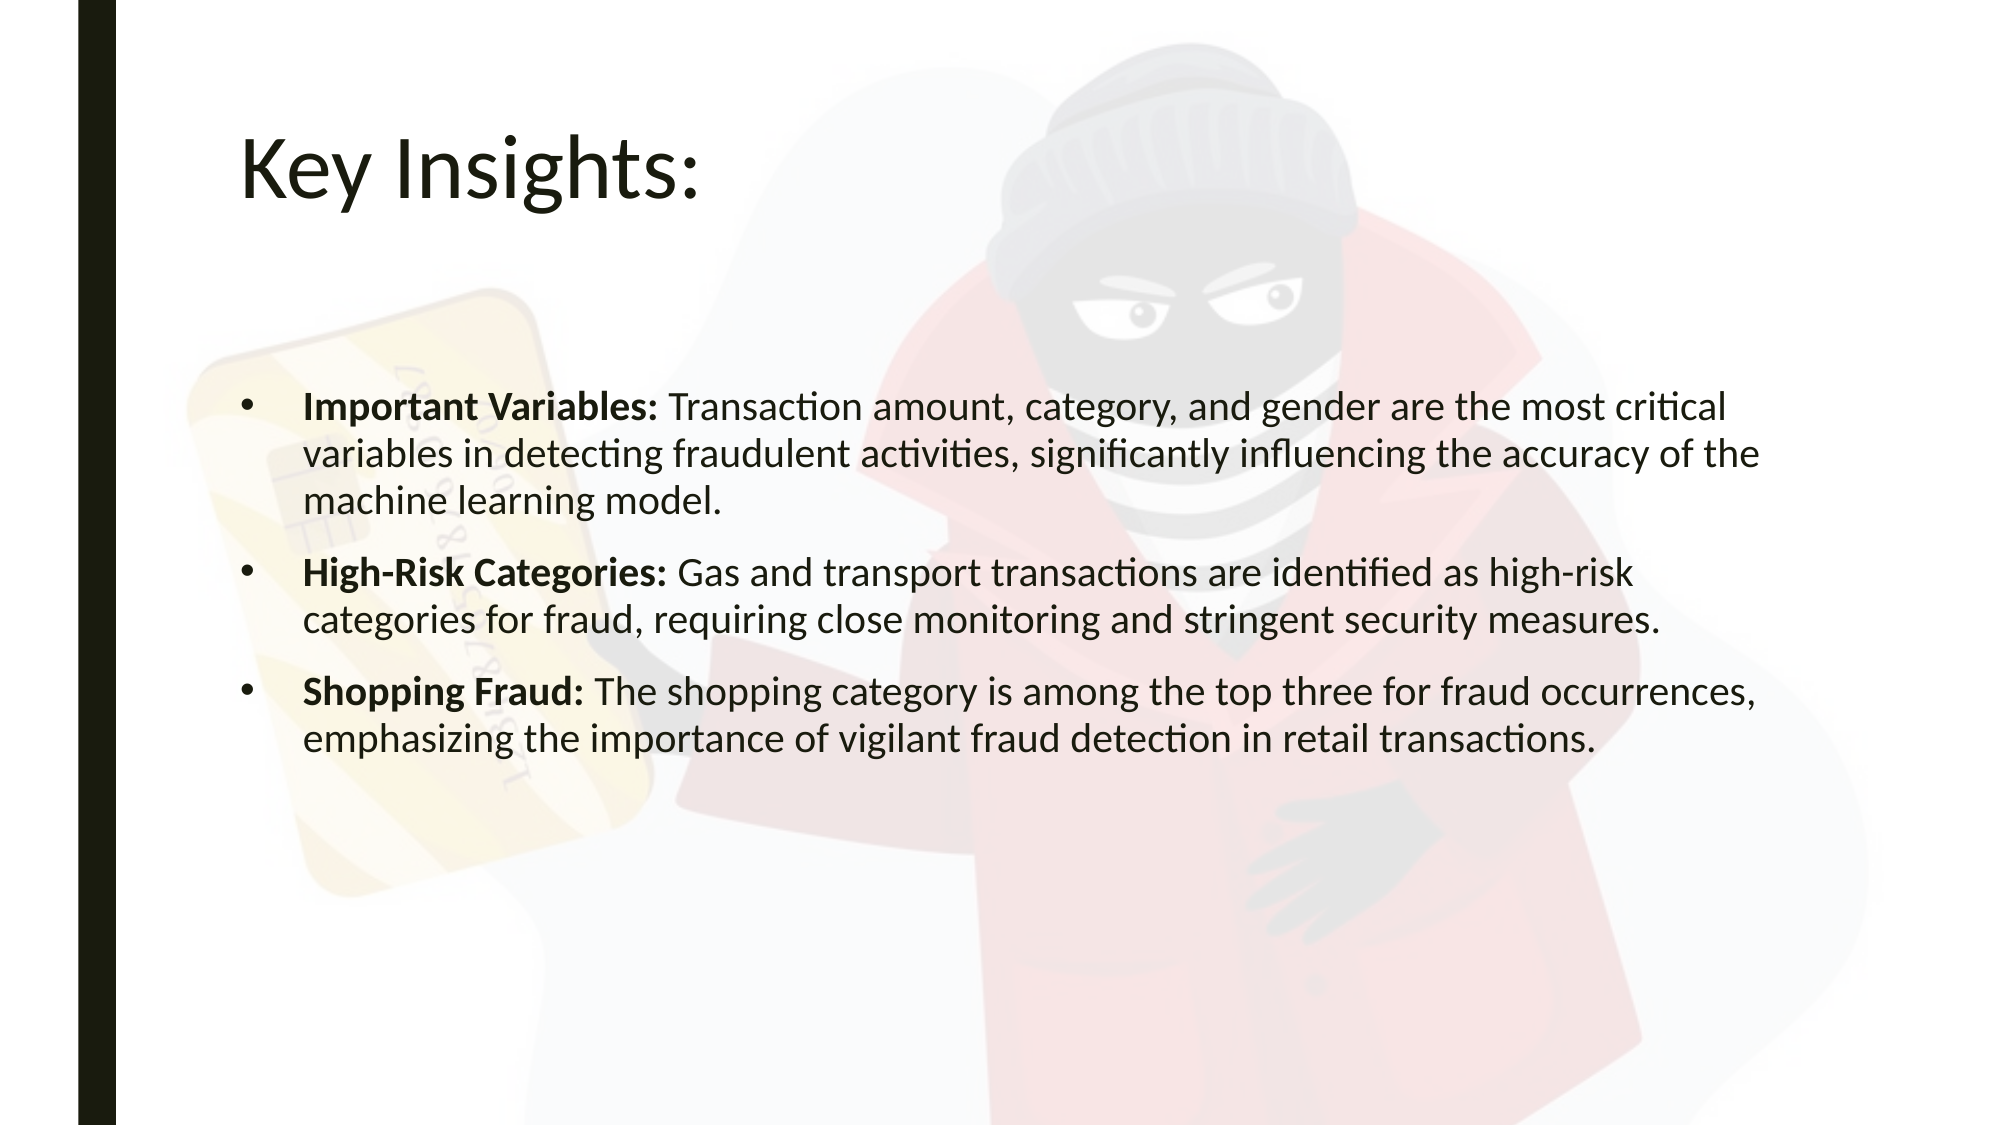

# Key Insights:
Important Variables: Transaction amount, category, and gender are the most critical variables in detecting fraudulent activities, significantly influencing the accuracy of the machine learning model.
High-Risk Categories: Gas and transport transactions are identified as high-risk categories for fraud, requiring close monitoring and stringent security measures.
Shopping Fraud: The shopping category is among the top three for fraud occurrences, emphasizing the importance of vigilant fraud detection in retail transactions.